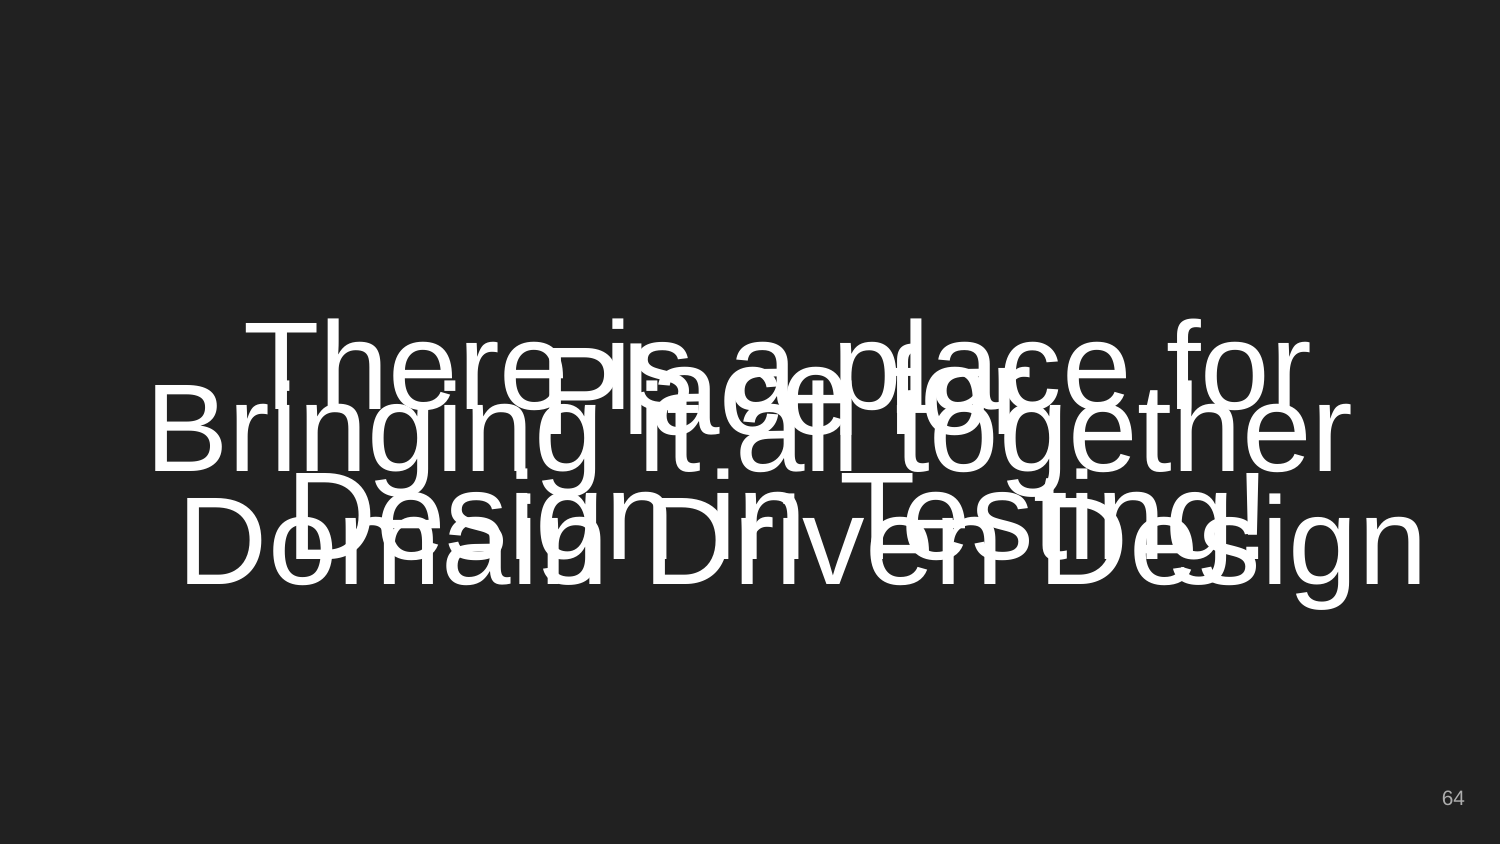

# Bringing it all together
There is a place for Design in Testing!
Place for
Domain Driven Design
64